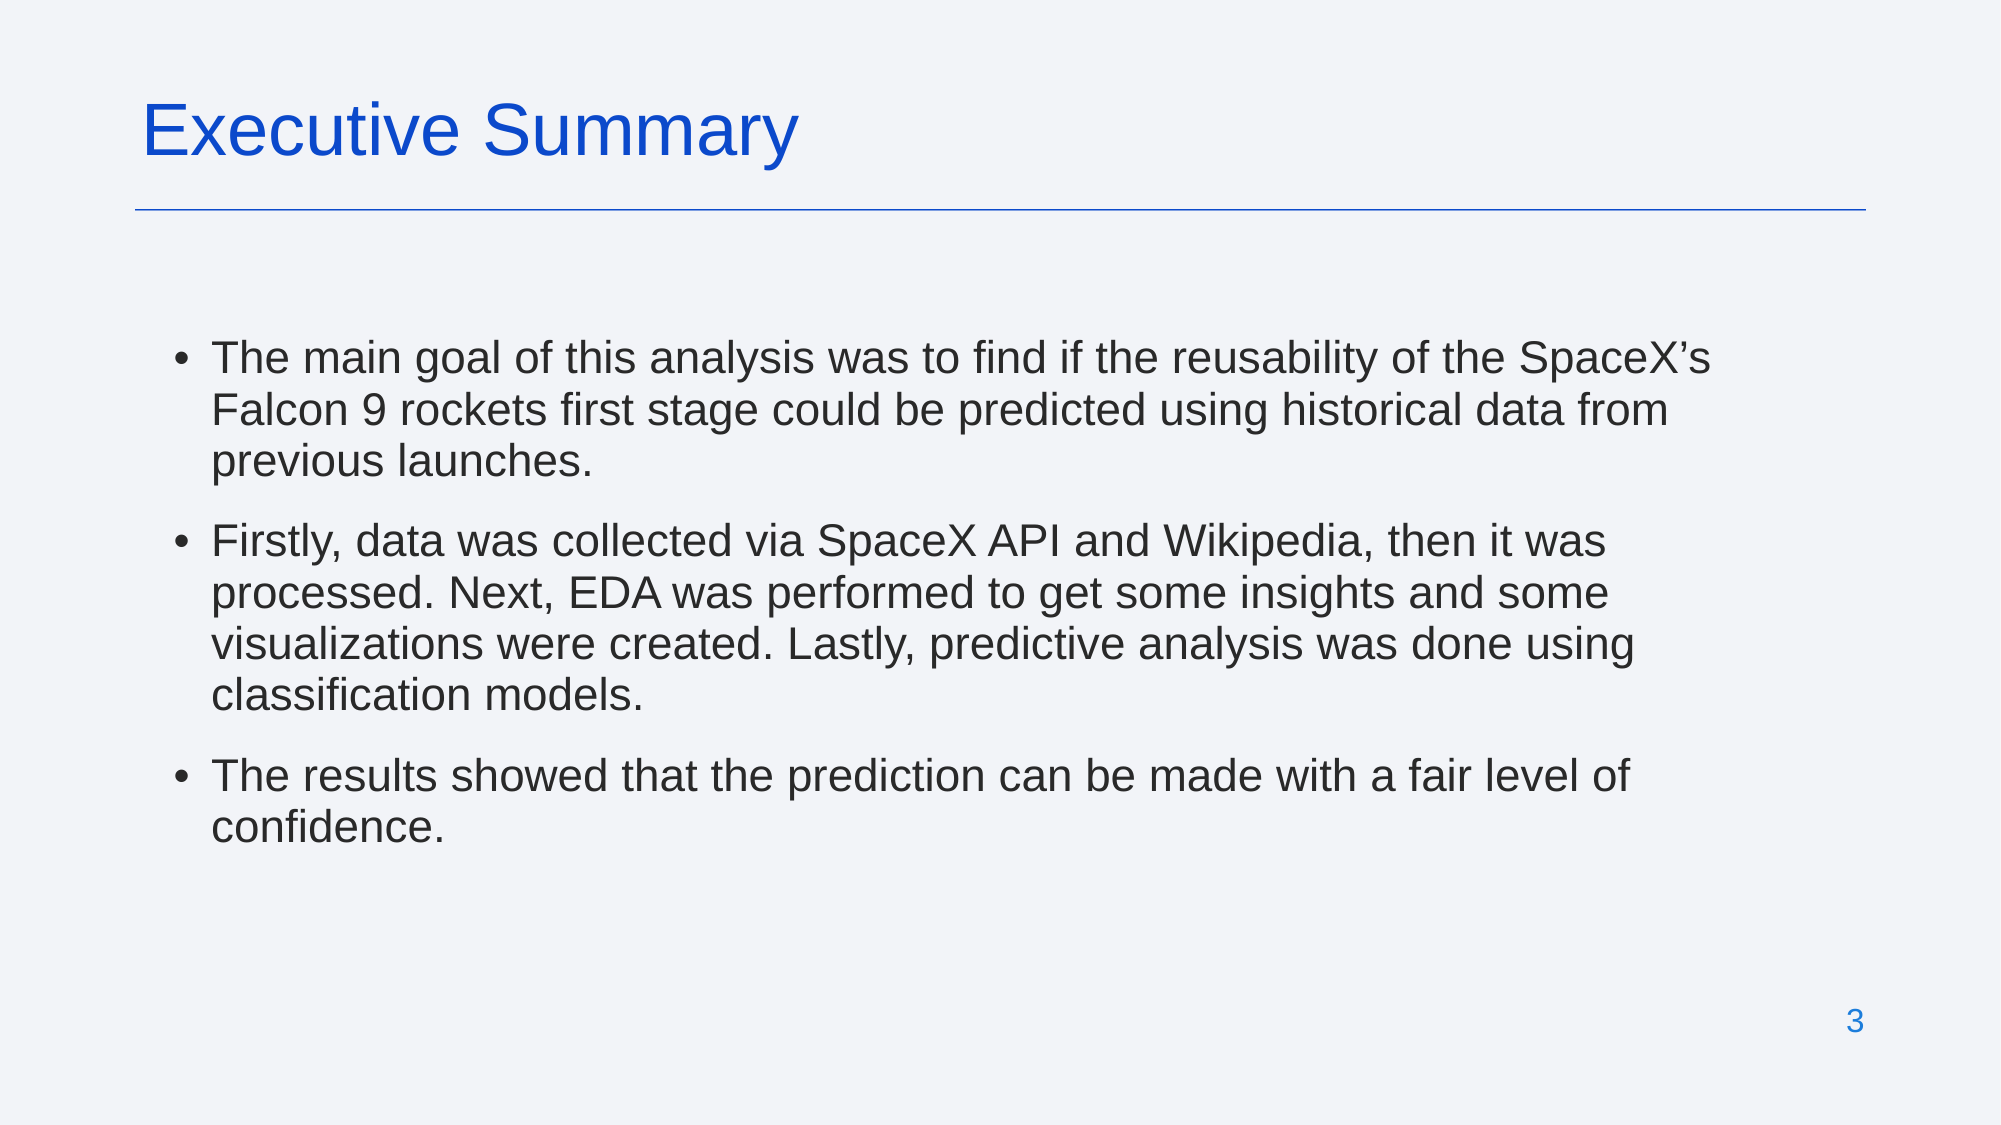

Executive Summary
The main goal of this analysis was to find if the reusability of the SpaceX’s Falcon 9 rockets first stage could be predicted using historical data from previous launches.
Firstly, data was collected via SpaceX API and Wikipedia, then it was processed. Next, EDA was performed to get some insights and some visualizations were created. Lastly, predictive analysis was done using classification models.
The results showed that the prediction can be made with a fair level of confidence.
3